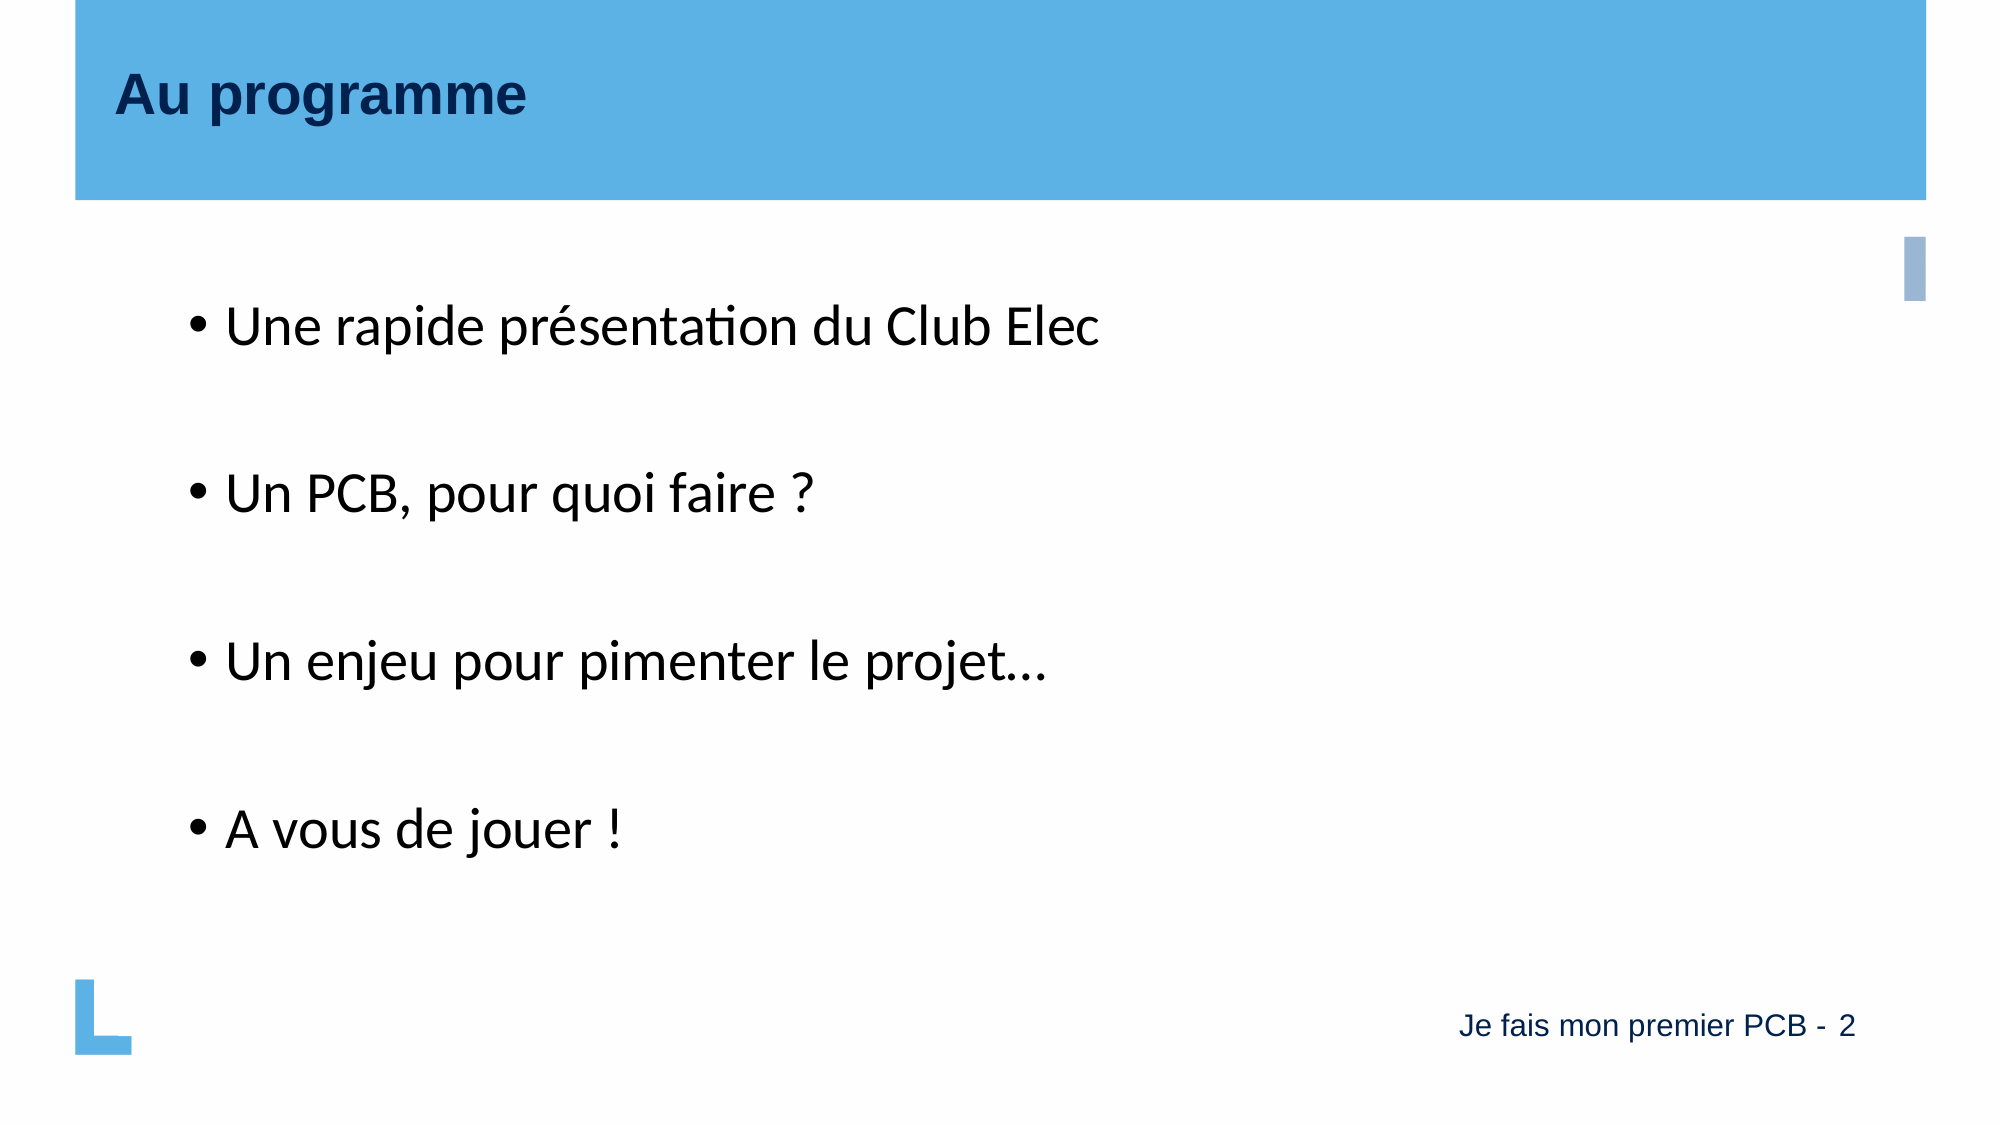

Au programme
Une rapide présentation du Club Elec

Un PCB, pour quoi faire ?

Un enjeu pour pimenter le projet…

A vous de jouer !
Je fais mon premier PCB -
2